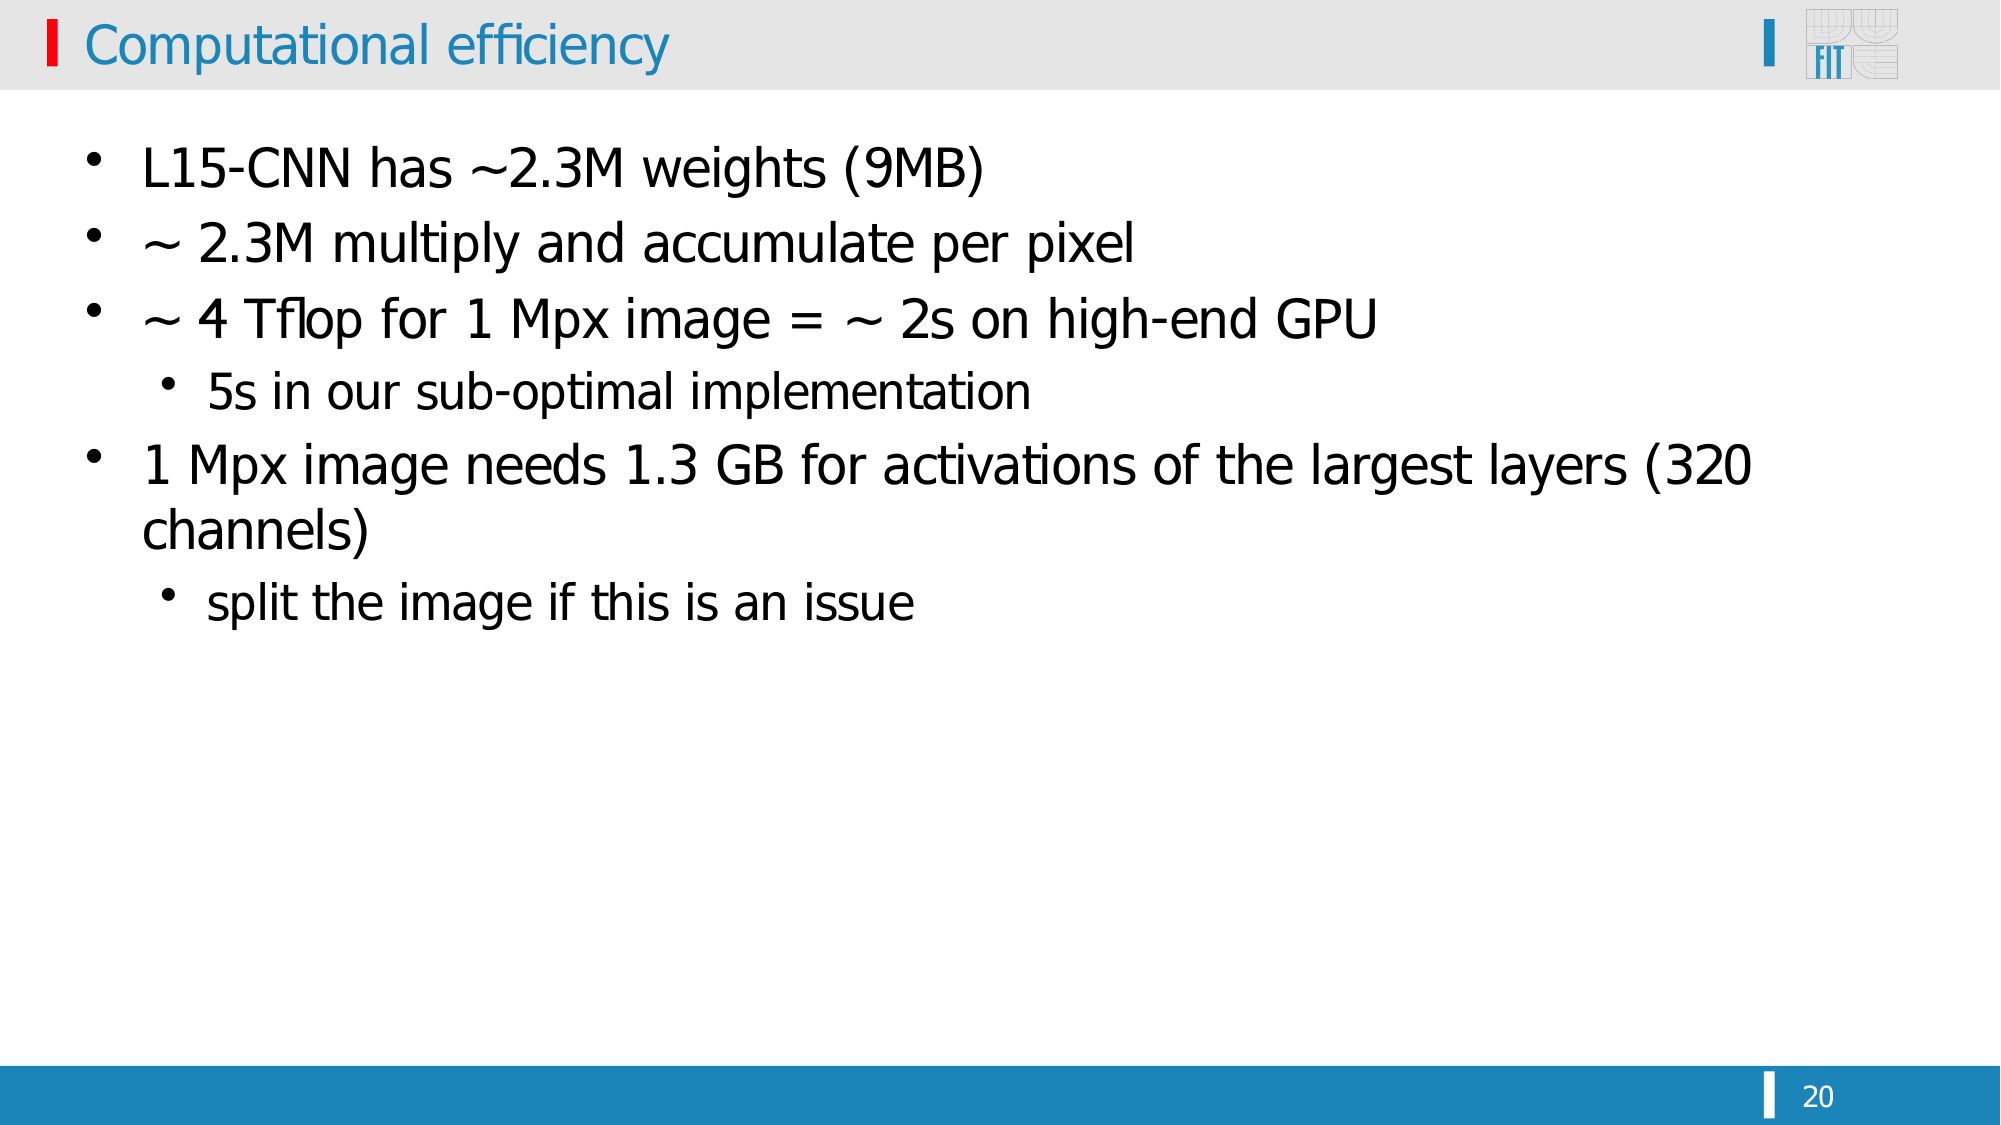

# Computational efficiency
L15-CNN has ~2.3M weights (9MB)
~ 2.3M multiply and accumulate per pixel
~ 4 Tflop for 1 Mpx image = ~ 2s on high-end GPU
5s in our sub-optimal implementation
1 Mpx image needs 1.3 GB for activations of the largest layers (320 channels)
split the image if this is an issue

20